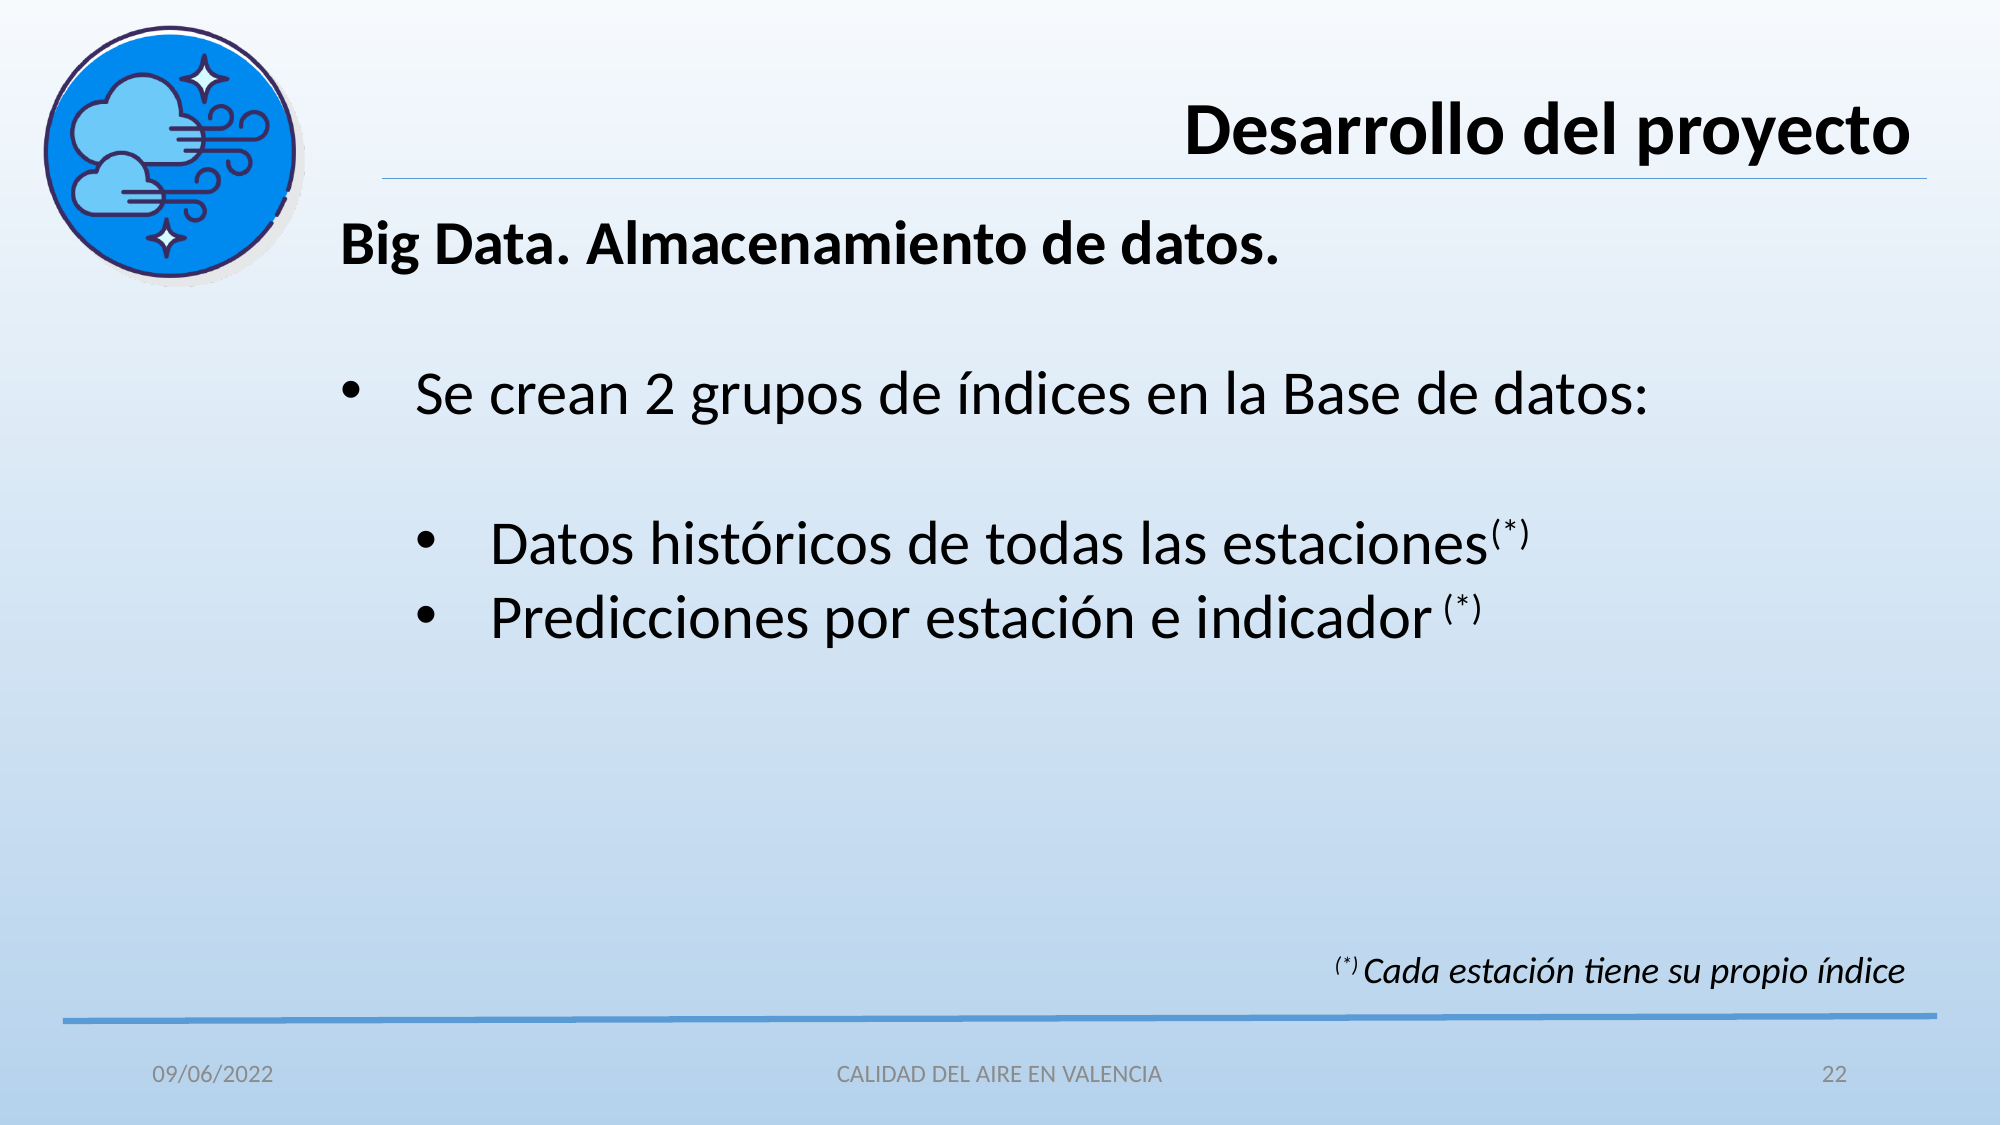

Desarrollo del proyecto
Big Data. Almacenamiento de datos.

Se crean 2 grupos de índices en la Base de datos:

Datos históricos de todas las estaciones(*)
Predicciones por estación e indicador (*)
(*) Cada estación tiene su propio índice
09/06/2022
CALIDAD DEL AIRE EN VALENCIA
22